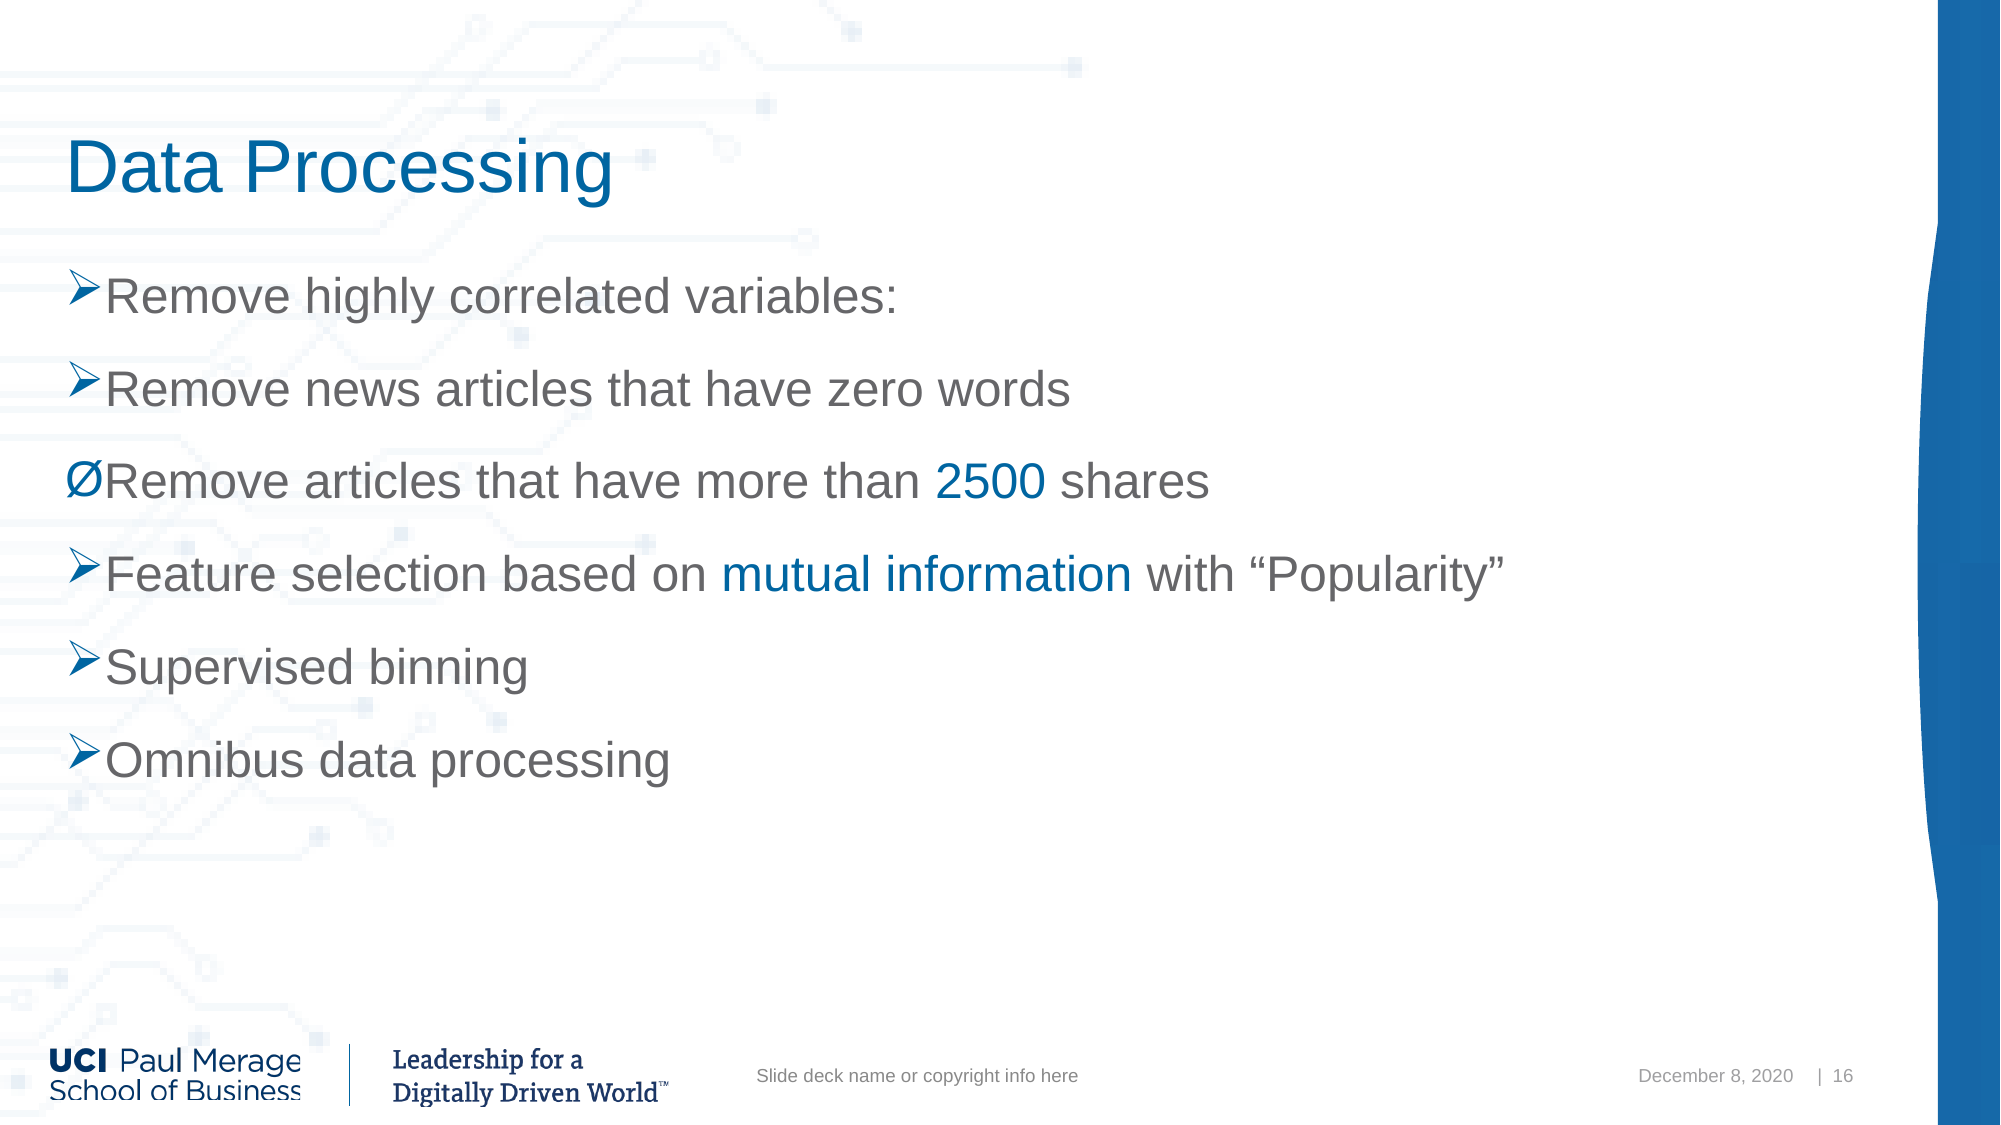

# Data Processing
Remove highly correlated variables:
Remove news articles that have zero words
Remove articles that have more than 2500 shares
Feature selection based on mutual information with “Popularity”
Supervised binning
Omnibus data processing

Slide deck name or copyright info here
December 8, 2020
|  16